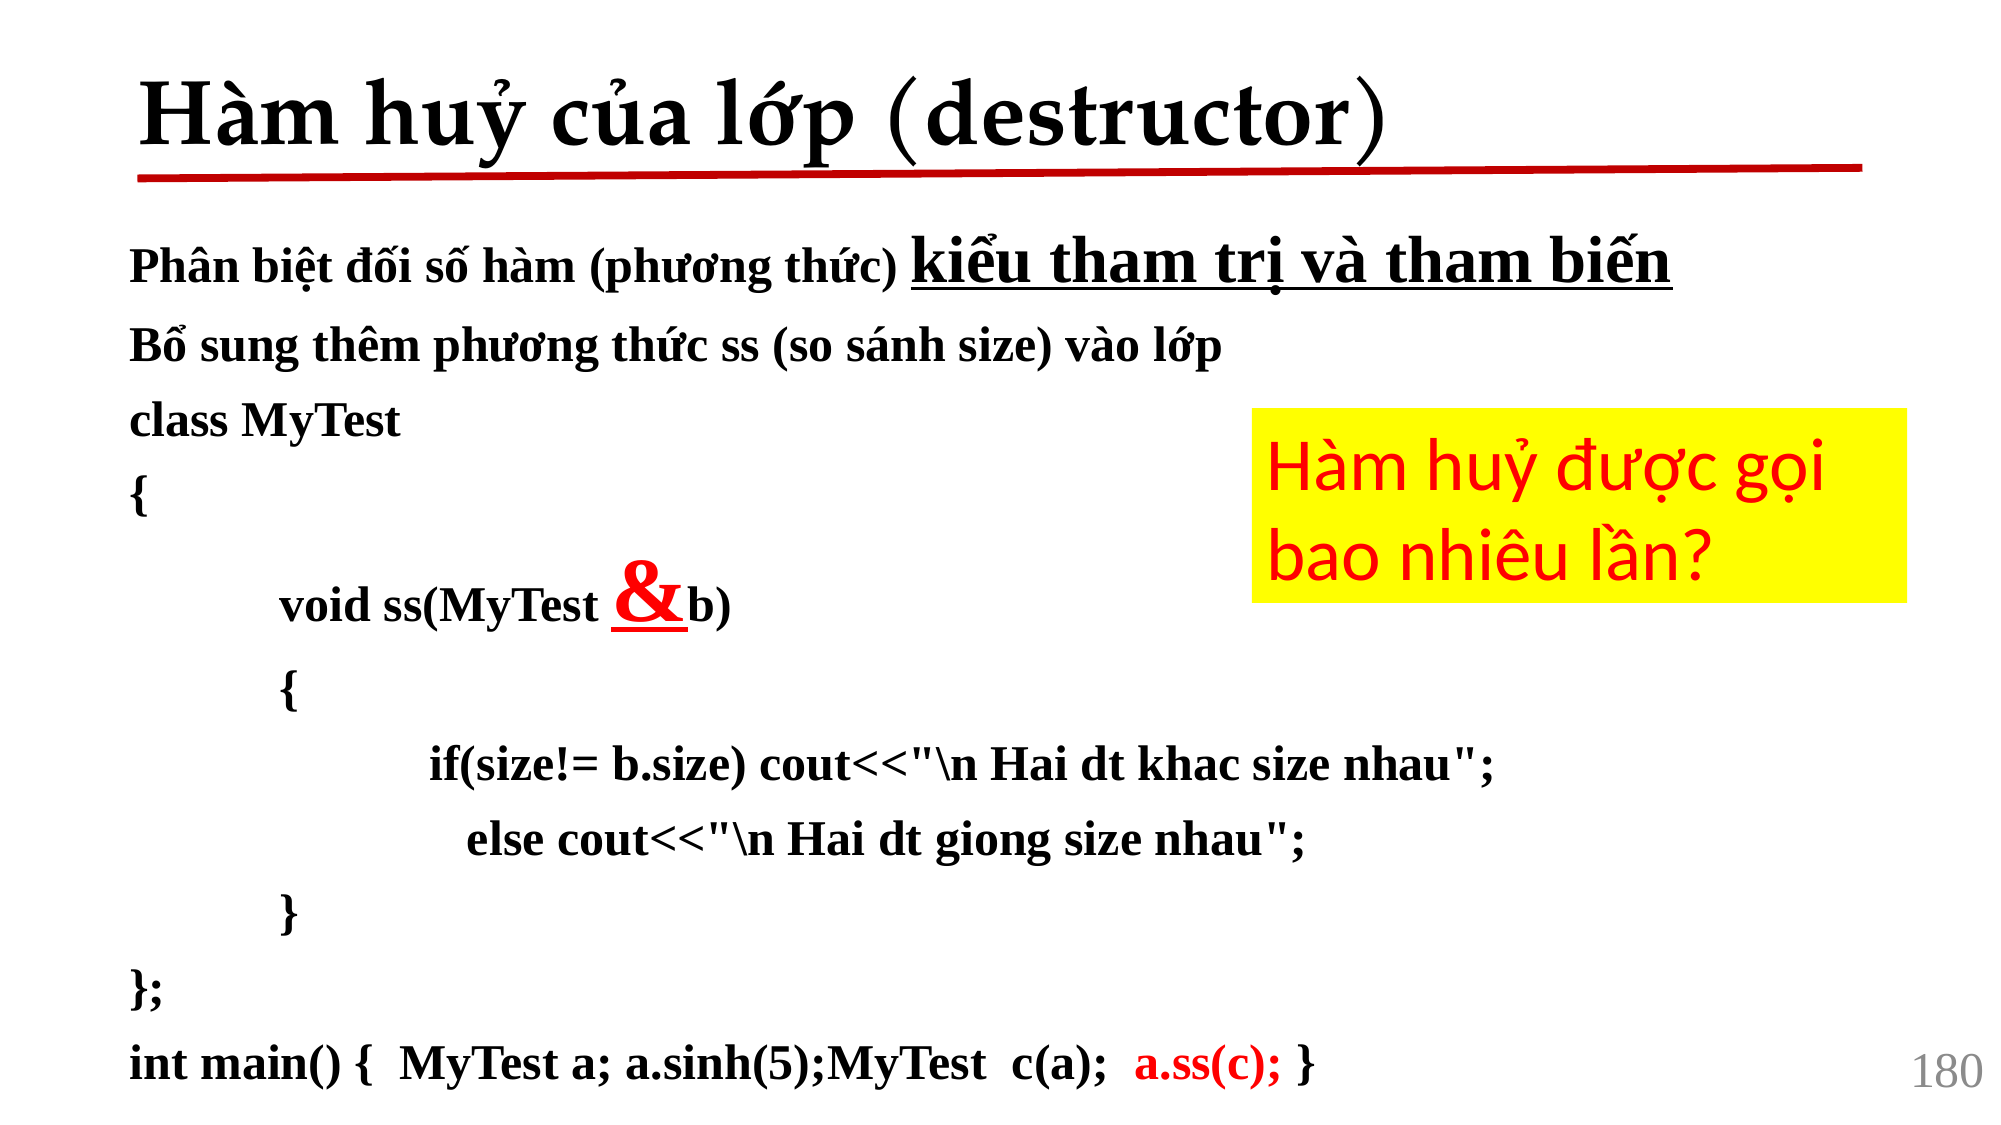

# Hàm huỷ của lớp (destructor)
Phân biệt đối số hàm (phương thức) kiểu tham trị và tham biến
Bổ sung thêm phương thức ss (so sánh size) vào lớp
class MyTest
{
	void ss(MyTest &b)
	{
		if(size!= b.size) cout<<"\n Hai dt khac size nhau";
                           else cout<<"\n Hai dt giong size nhau";
	}
};
int main() {  MyTest a; a.sinh(5);MyTest  c(a);  a.ss(c); }
Hàm huỷ được gọi bao nhiêu lần?
180